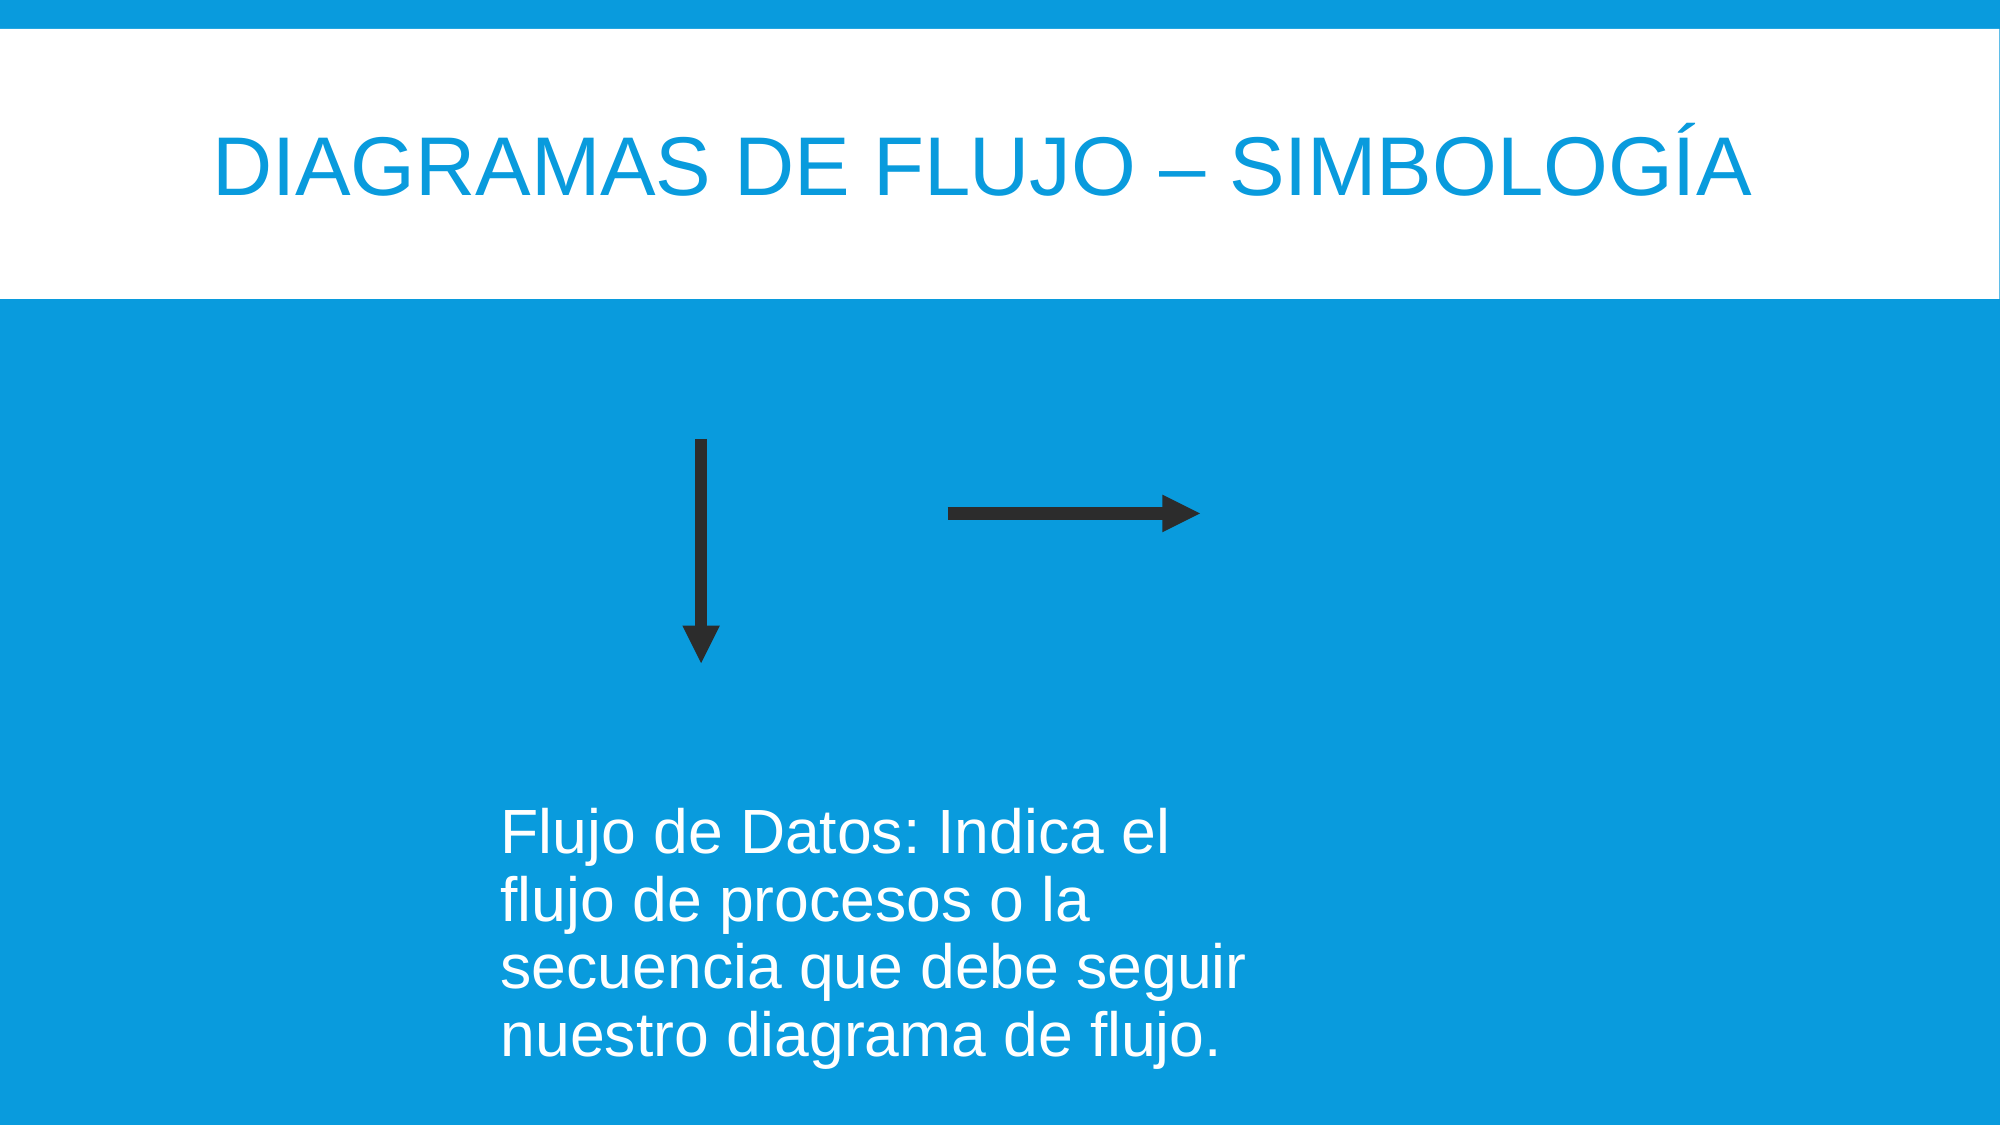

# Diagramas de flujo – simbología
Flujo de Datos: Indica el flujo de procesos o la secuencia que debe seguir nuestro diagrama de flujo.